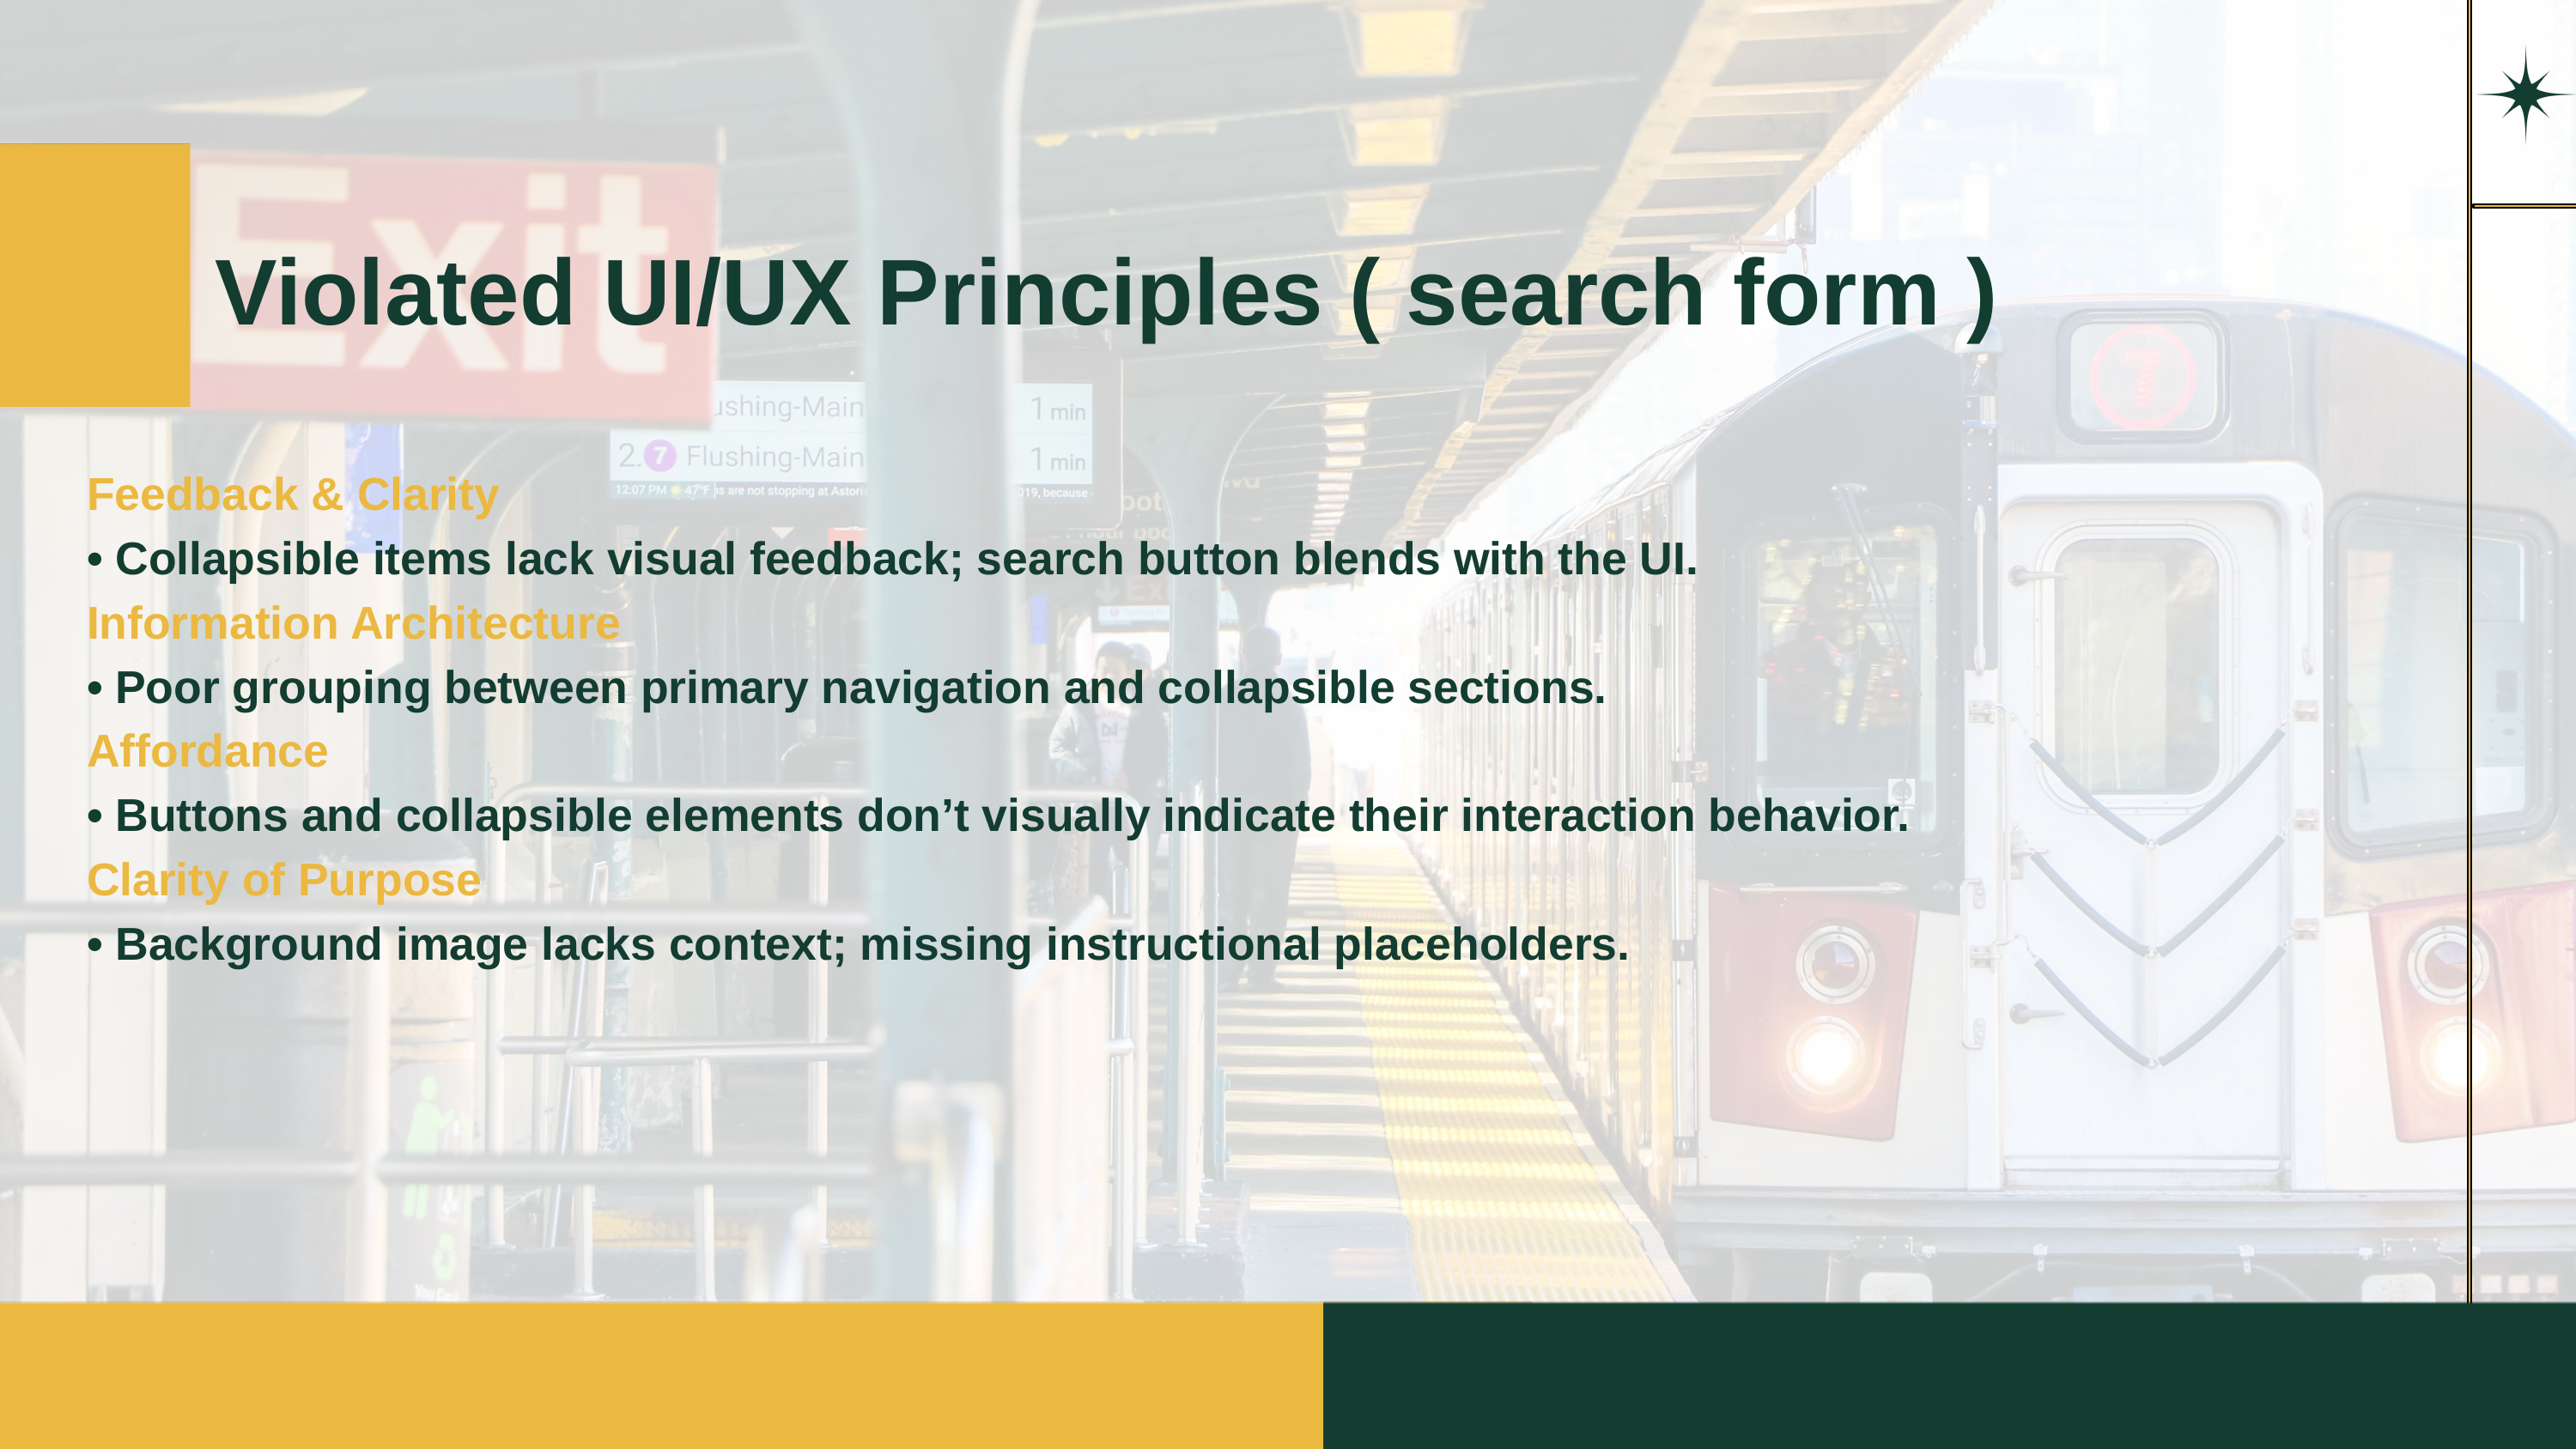

Violated UI/UX Principles ( search form )
Feedback & Clarity
• Collapsible items lack visual feedback; search button blends with the UI.
Information Architecture
• Poor grouping between primary navigation and collapsible sections.
Affordance
• Buttons and collapsible elements don’t visually indicate their interaction behavior.
Clarity of Purpose
• Background image lacks context; missing instructional placeholders.